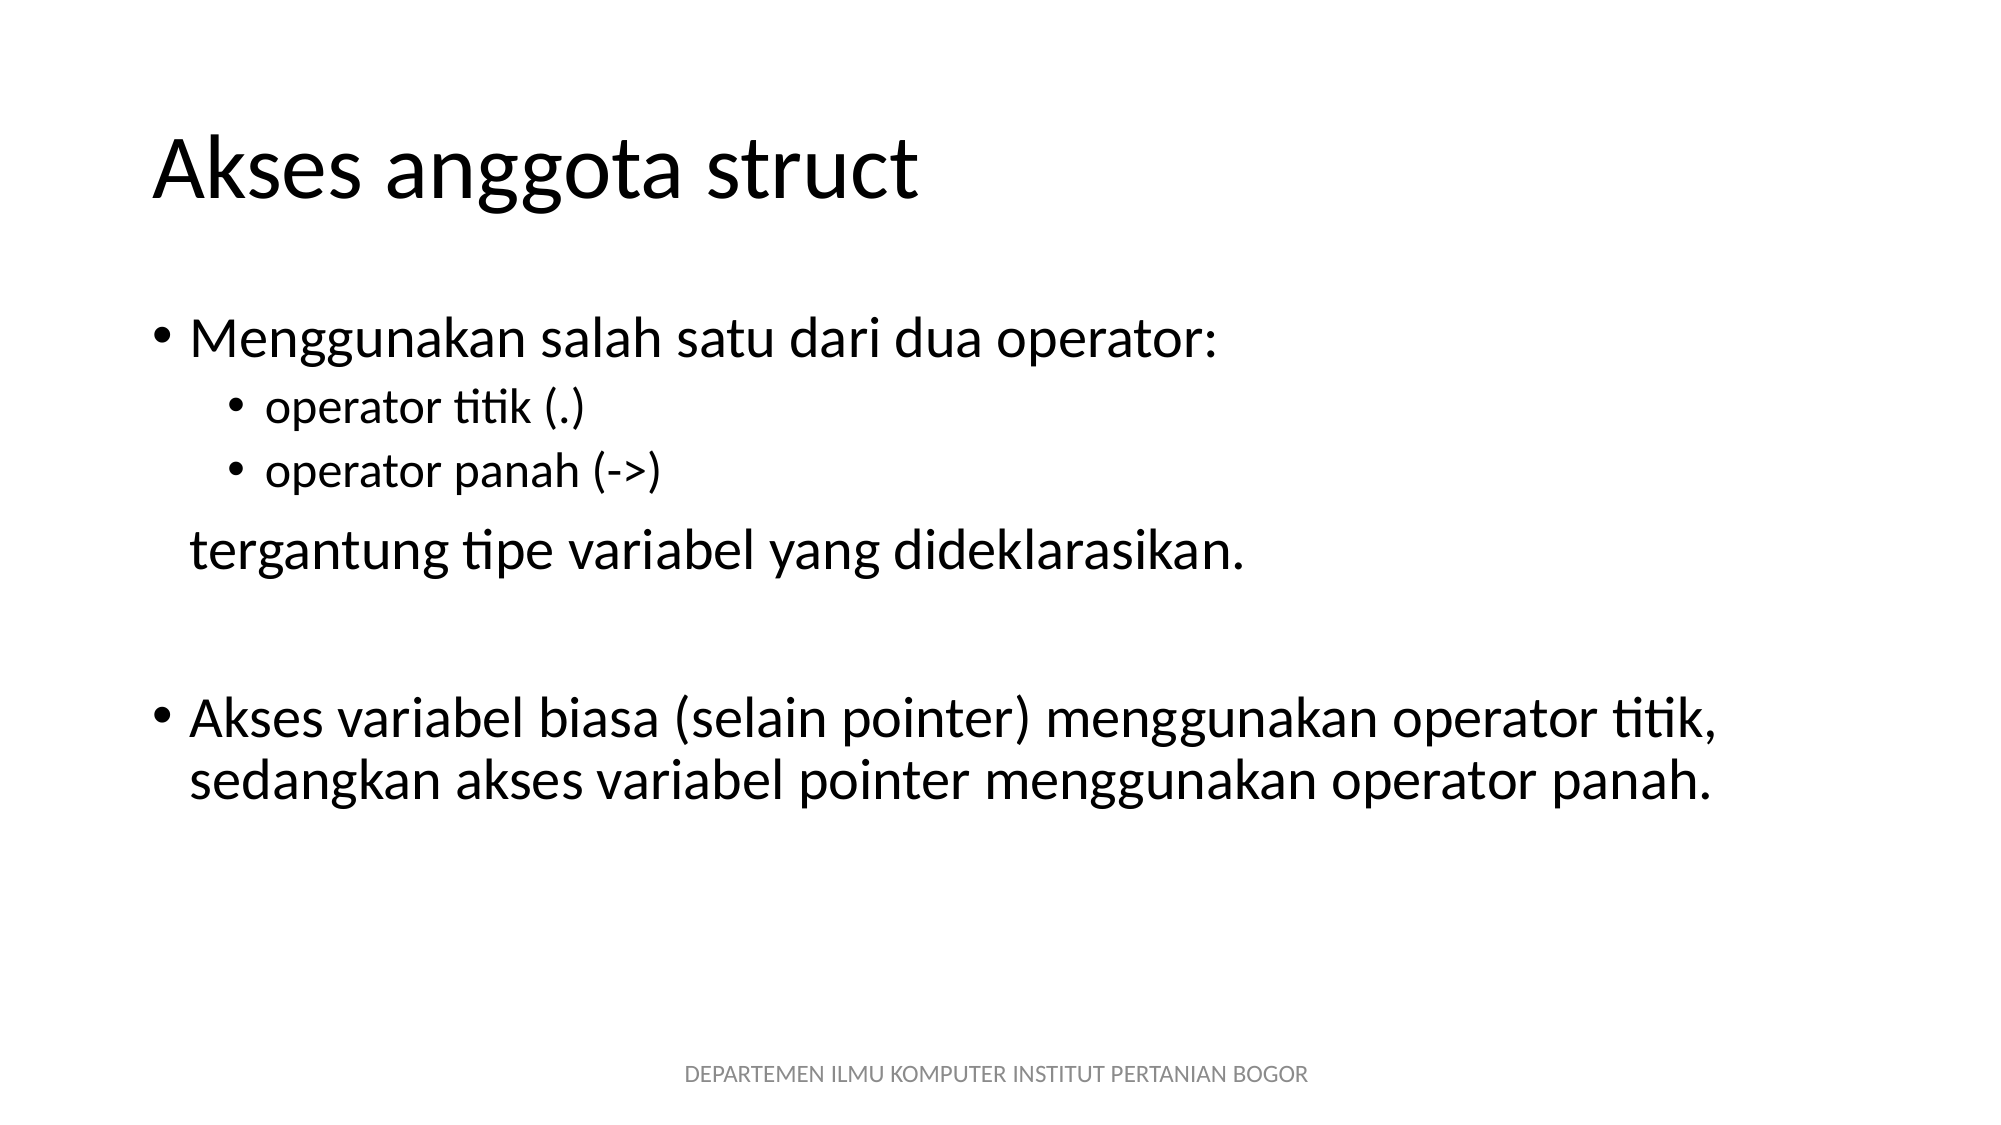

# Akses anggota struct
Menggunakan salah satu dari dua operator:
operator titik (.)
operator panah (->)
	tergantung tipe variabel yang dideklarasikan.

Akses variabel biasa (selain pointer) menggunakan operator titik, sedangkan akses variabel pointer menggunakan operator panah.

DEPARTEMEN ILMU KOMPUTER INSTITUT PERTANIAN BOGOR